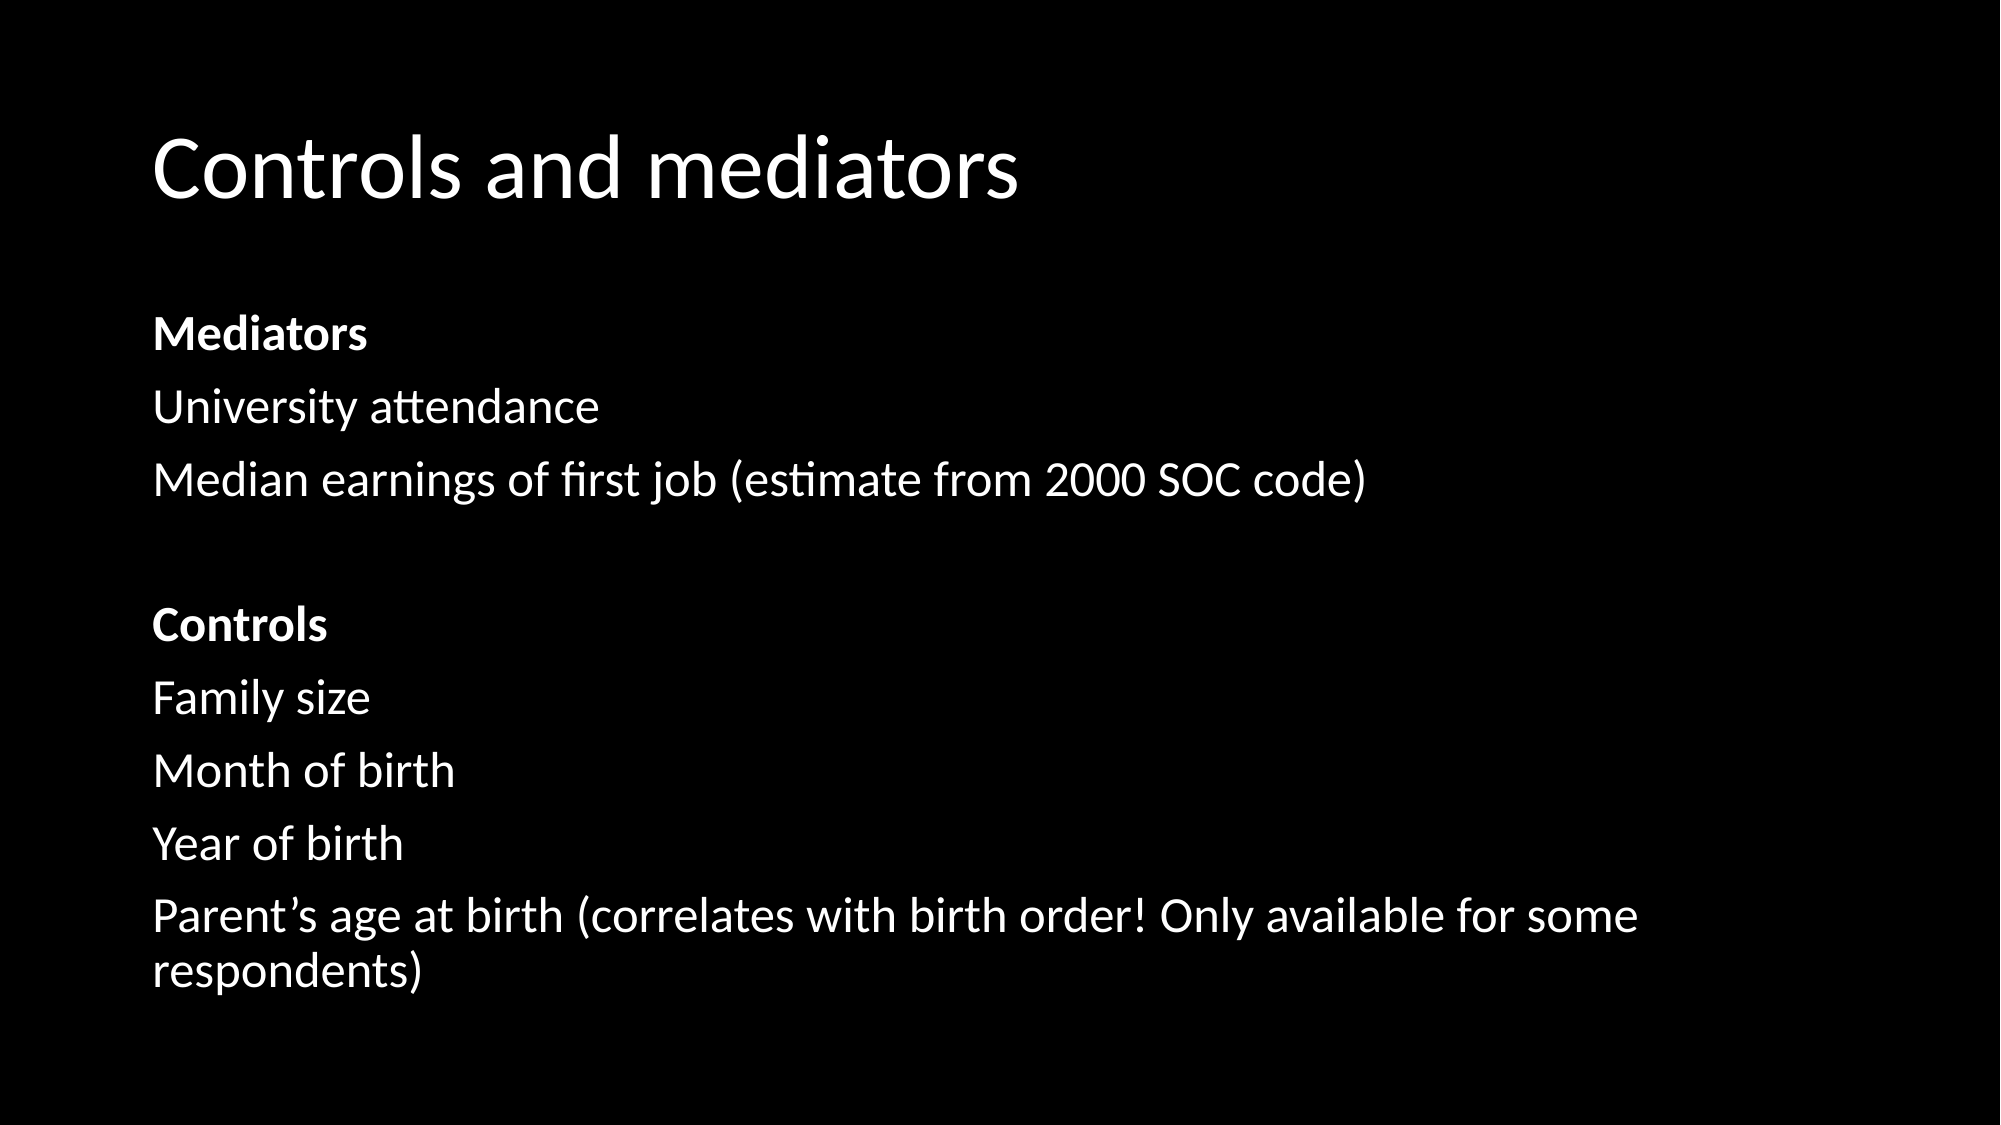

# Controls and mediators
Mediators
University attendance
Median earnings of first job (estimate from 2000 SOC code)

Controls
Family size
Month of birth
Year of birth
Parent’s age at birth (correlates with birth order! Only available for some respondents)